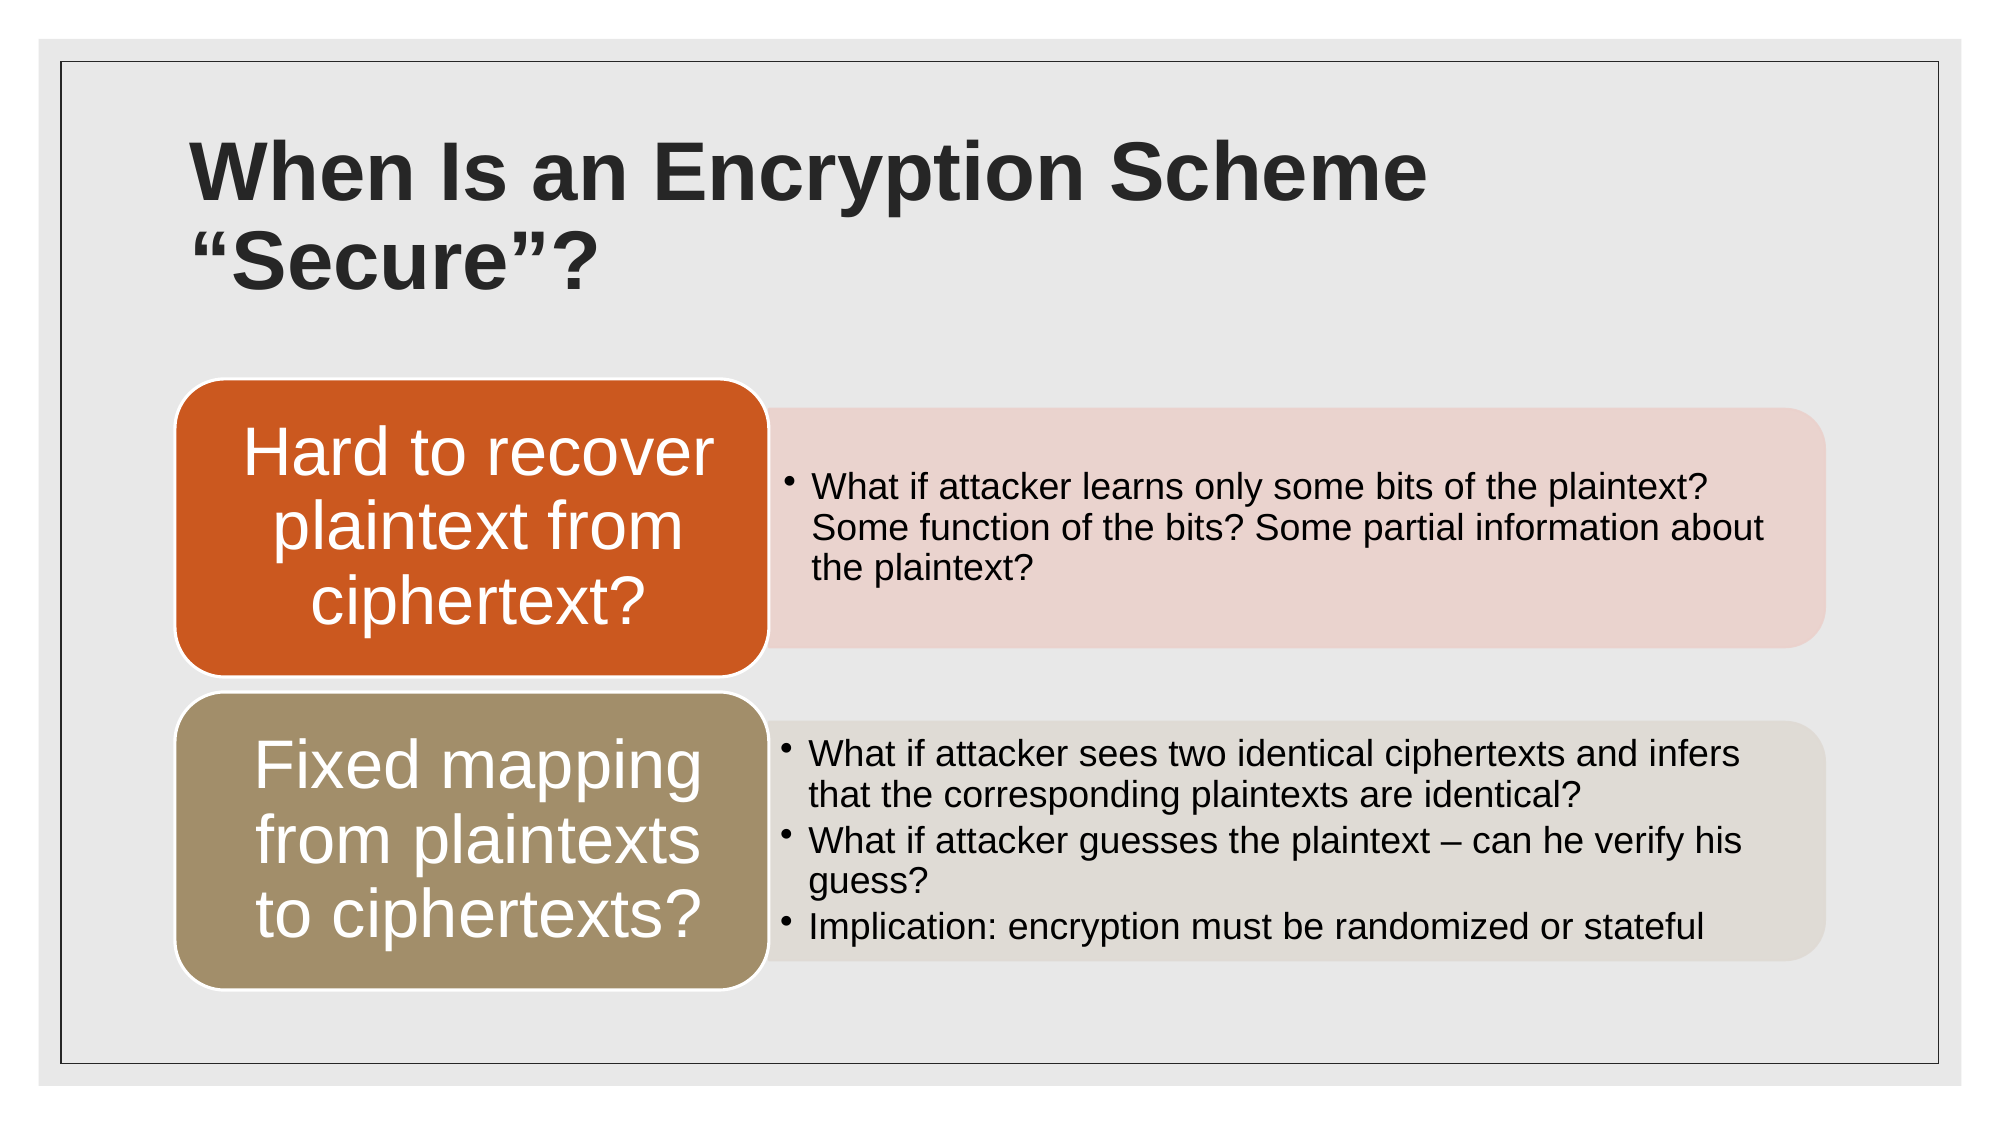

# When Is an Encryption Scheme “Secure”?
What if attacker learns only some bits of the plaintext? Some function of the bits? Some partial information about the plaintext?
Hard to recover plaintext from ciphertext?
What if attacker sees two identical ciphertexts and infers that the corresponding plaintexts are identical?
What if attacker guesses the plaintext – can he verify his guess?
Implication: encryption must be randomized or stateful
Fixed mapping from plaintexts to ciphertexts?